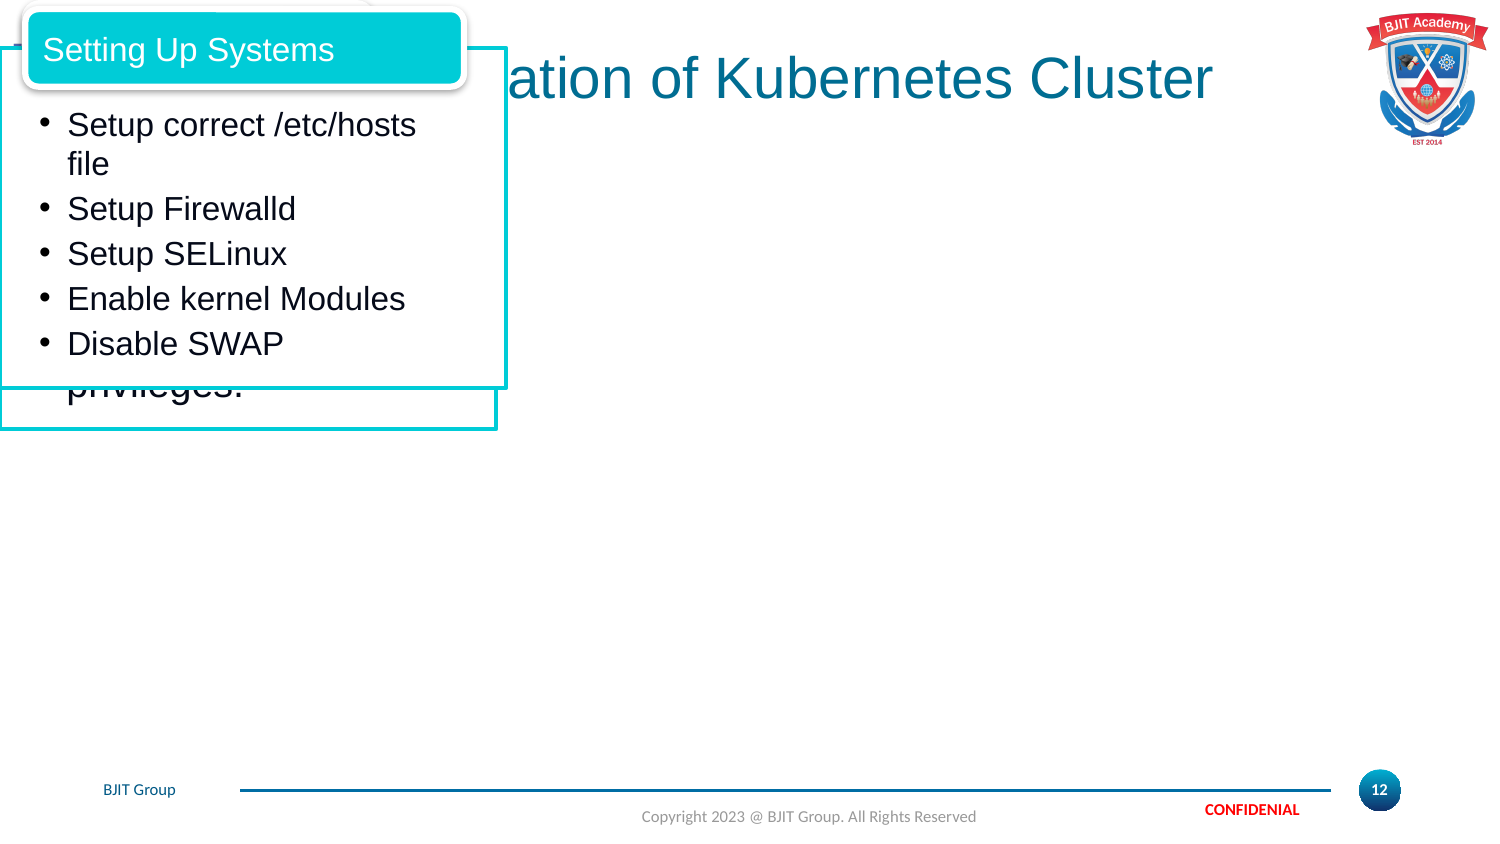

# Installation of Kubernetes Cluster
At least two VMs(one for master and other for wroker)
A non-root user with root/administrator privileges.
Pre-requisites
Setup correct /etc/hosts file
Setup Firewalld
Setup SELinux
Enable kernel Modules
Disable SWAP
Setting Up Systems